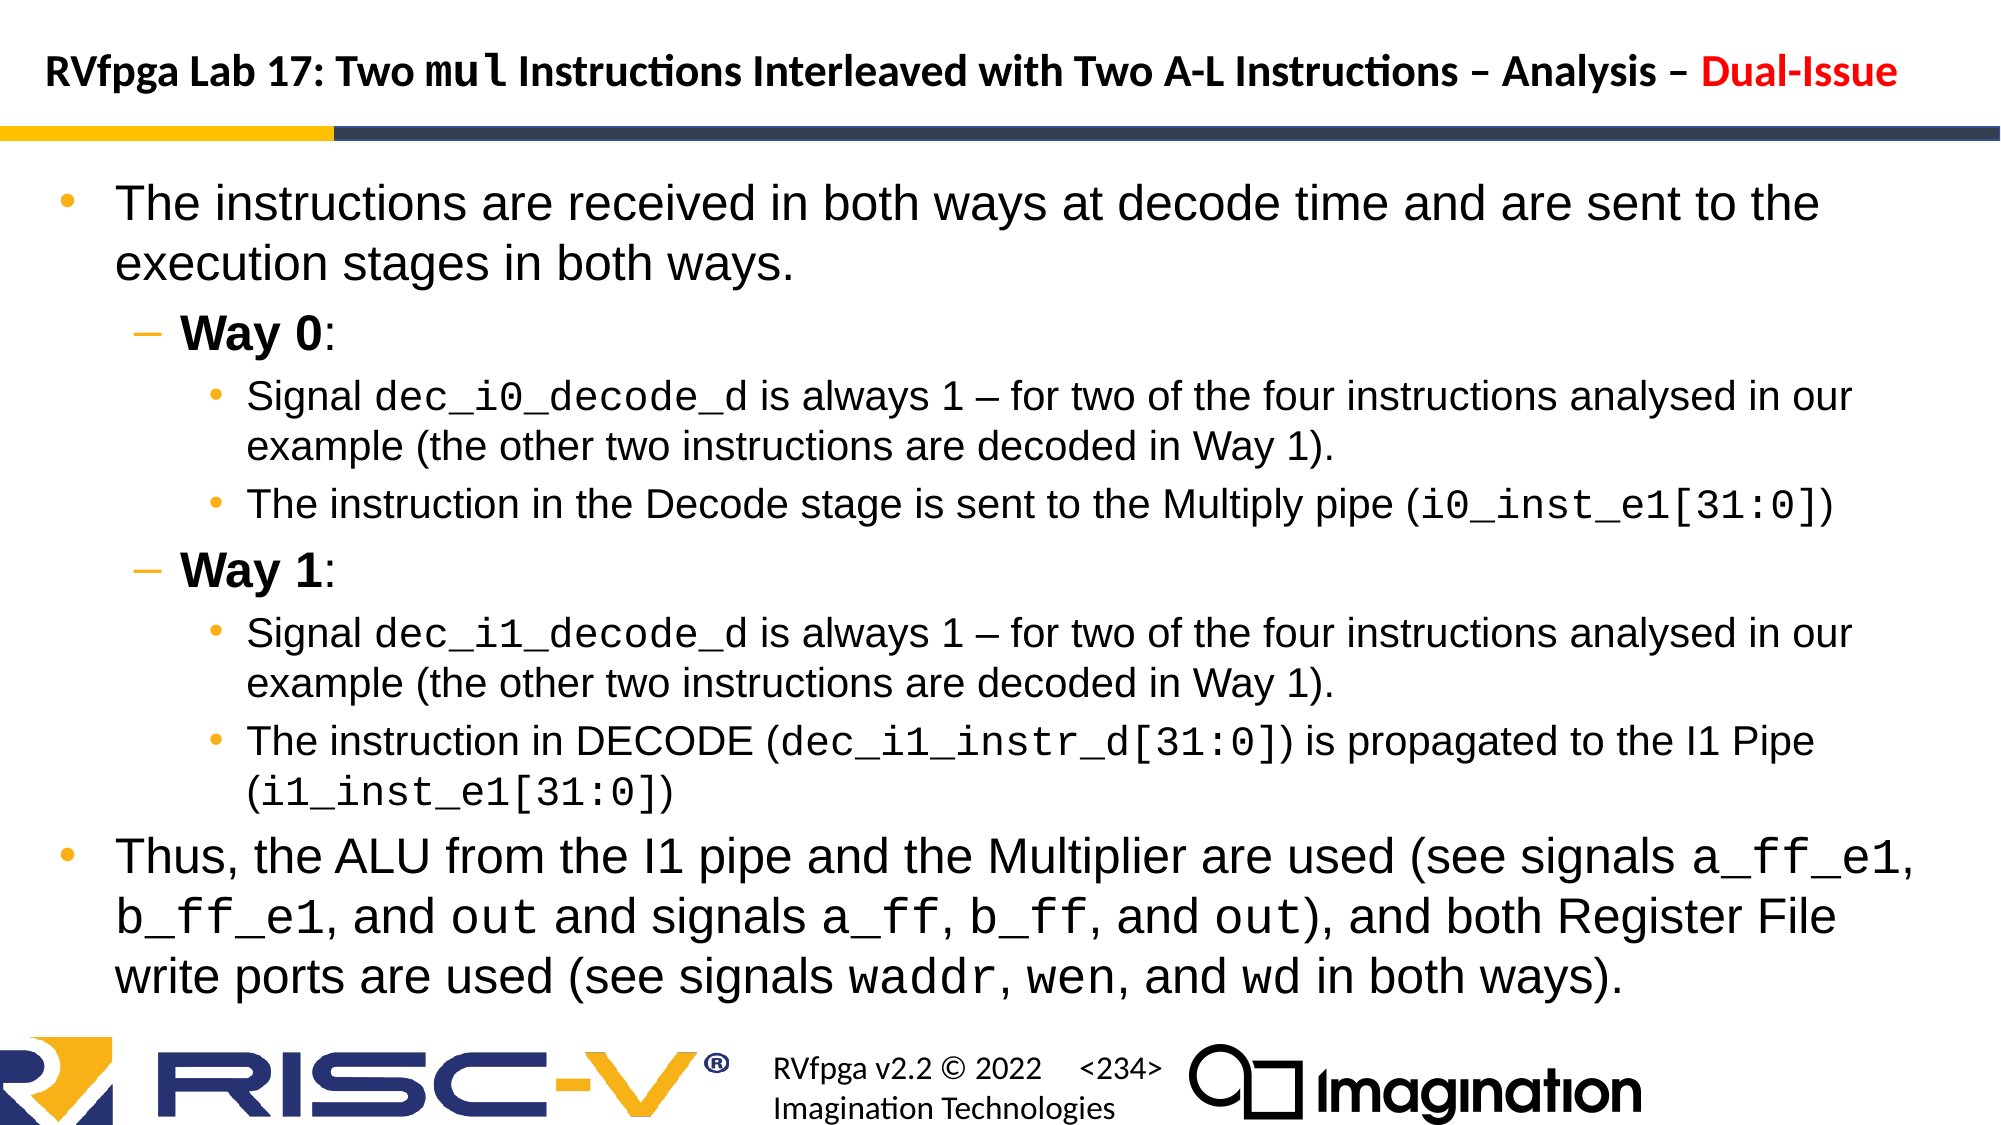

# RVfpga Lab 17: Two mul Instructions Interleaved with Two A-L Instructions – Analysis – Dual-Issue
The instructions are received in both ways at decode time and are sent to the execution stages in both ways.
Way 0:
Signal dec_i0_decode_d is always 1 – for two of the four instructions analysed in our example (the other two instructions are decoded in Way 1).
The instruction in the Decode stage is sent to the Multiply pipe (i0_inst_e1[31:0])
Way 1:
Signal dec_i1_decode_d is always 1 – for two of the four instructions analysed in our example (the other two instructions are decoded in Way 1).
The instruction in DECODE (dec_i1_instr_d[31:0]) is propagated to the I1 Pipe (i1_inst_e1[31:0])
Thus, the ALU from the I1 pipe and the Multiplier are used (see signals a_ff_e1, b_ff_e1, and out and signals a_ff, b_ff, and out), and both Register File write ports are used (see signals waddr, wen, and wd in both ways).